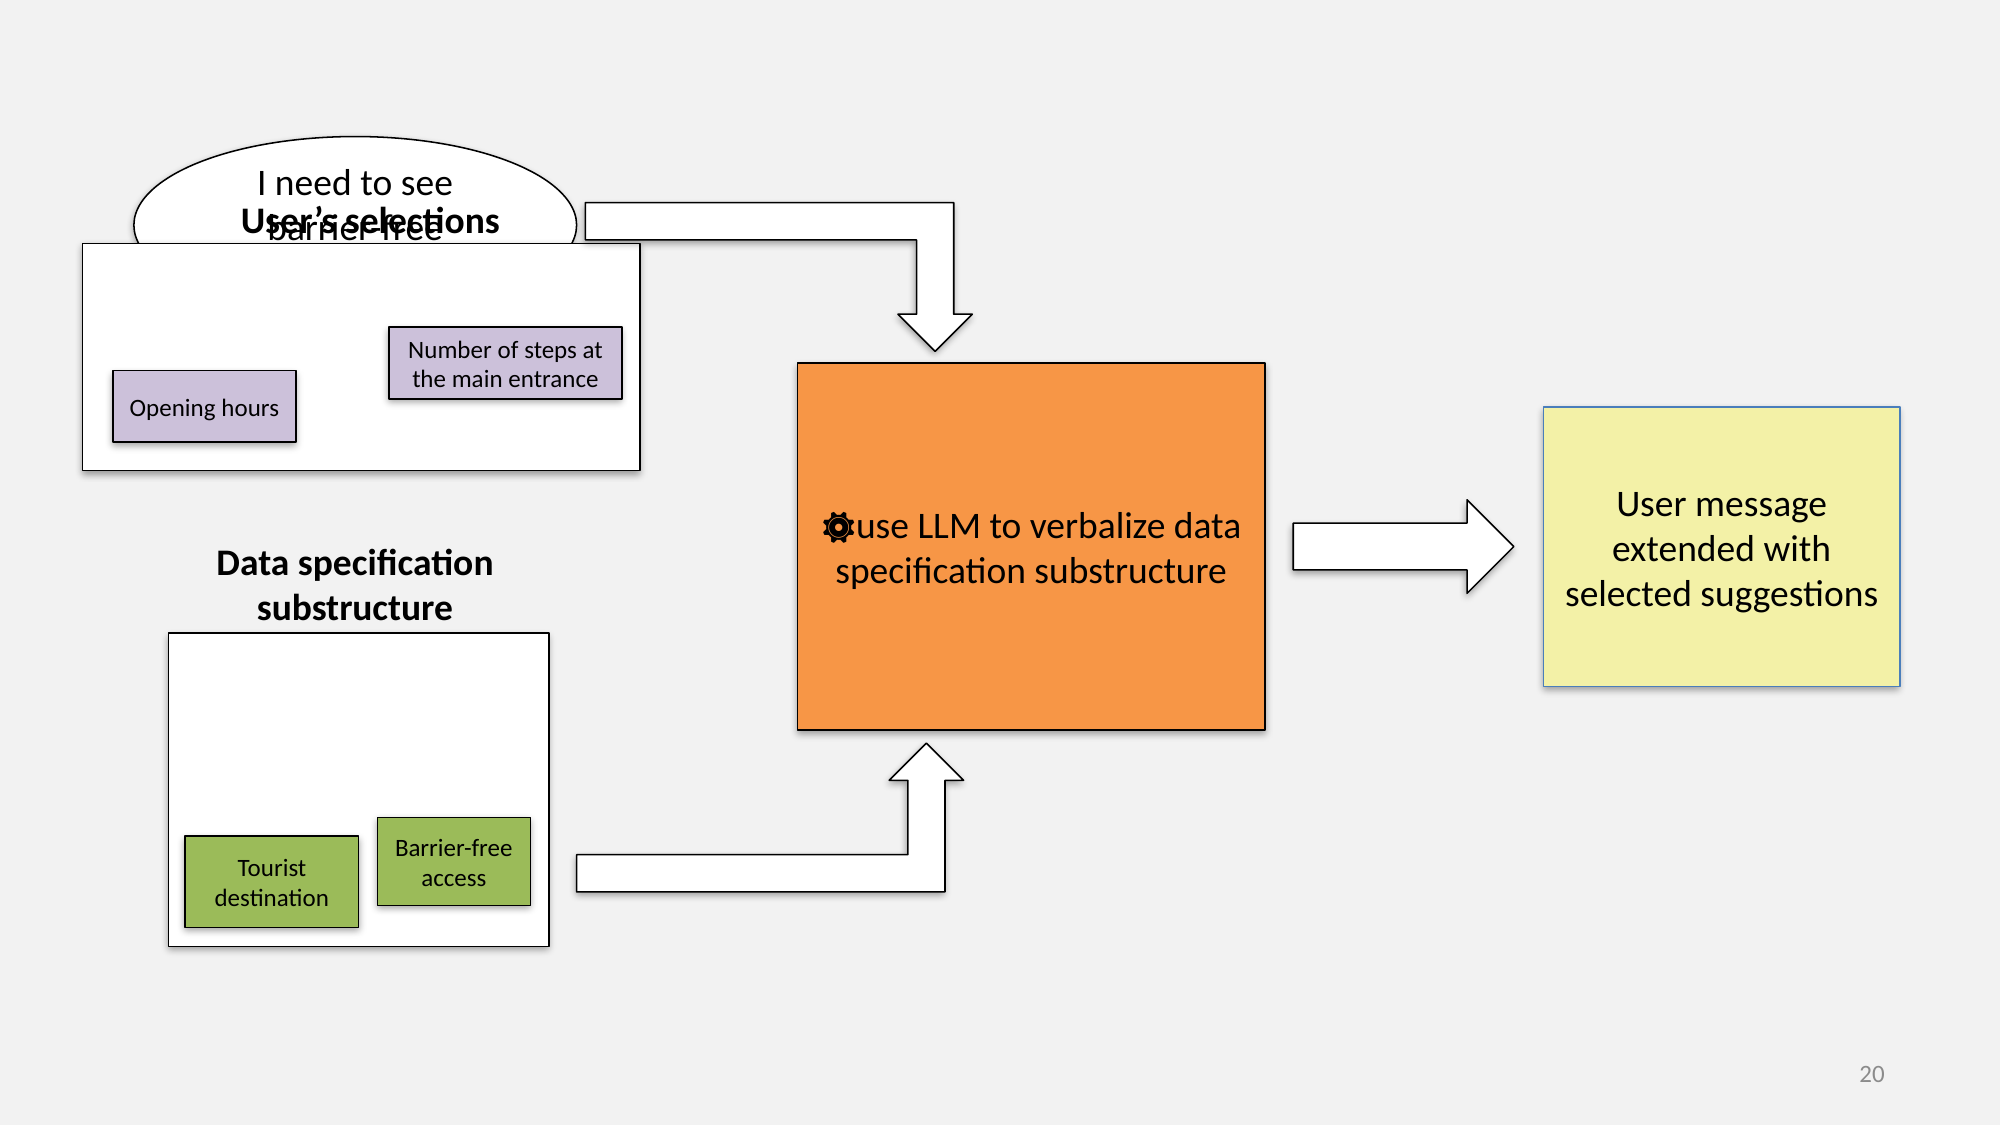

I need to see barrier-free destinations.
User’s selections

Number of steps at the main entrance
⚙️use LLM to verbalize data specification substructure
Opening hours
User message extended with selected suggestions

Data specification substructure

Barrier-free access
Tourist destination
20